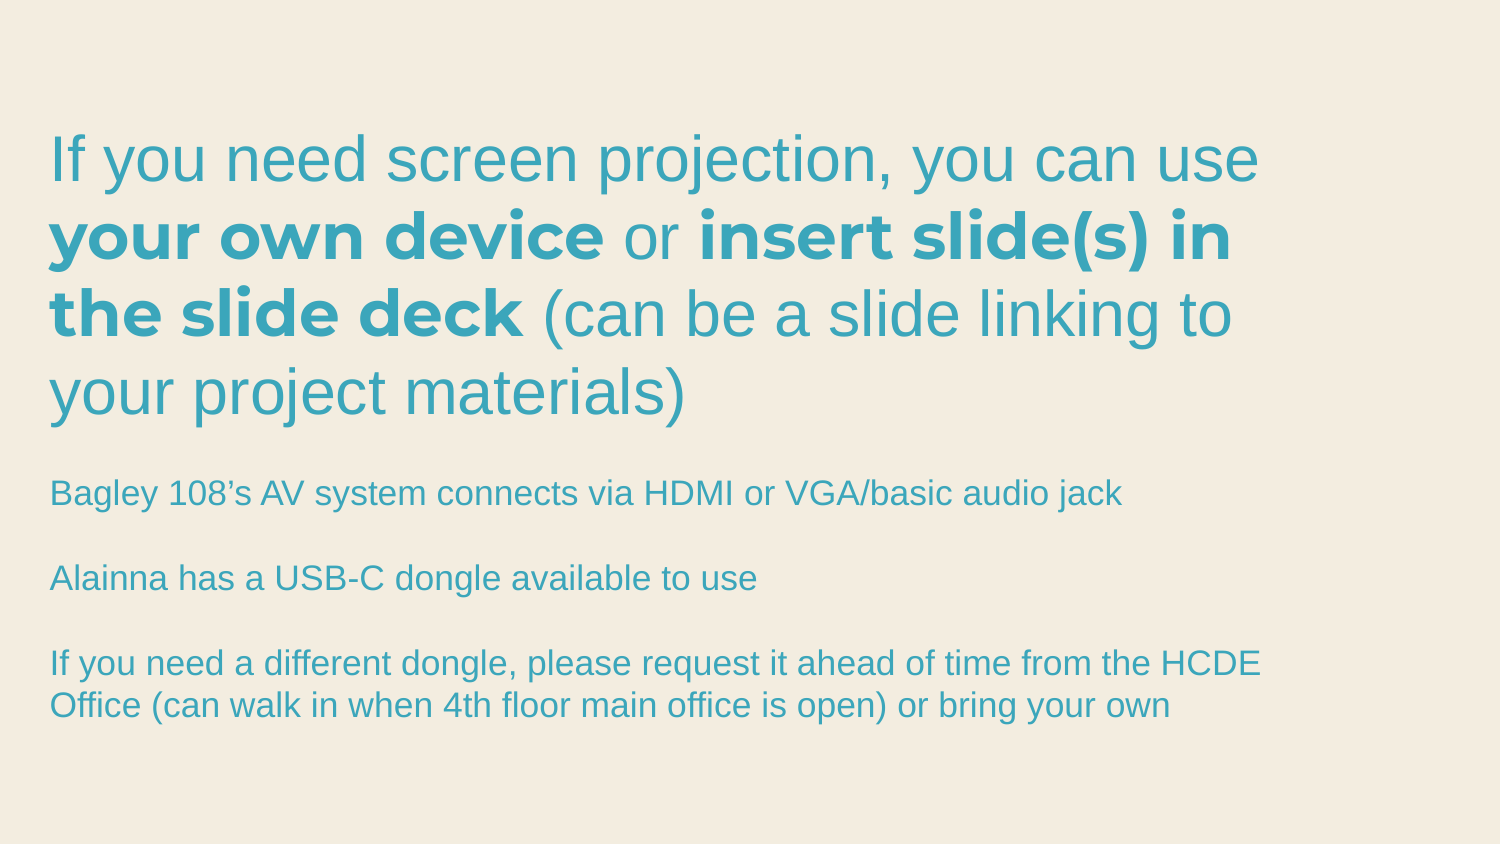

# If you need screen projection, you can use your own device or insert slide(s) in the slide deck (can be a slide linking to your project materials)

Bagley 108’s AV system connects via HDMI or VGA/basic audio jack

Alainna has a USB-C dongle available to use

If you need a different dongle, please request it ahead of time from the HCDE Office (can walk in when 4th floor main office is open) or bring your own